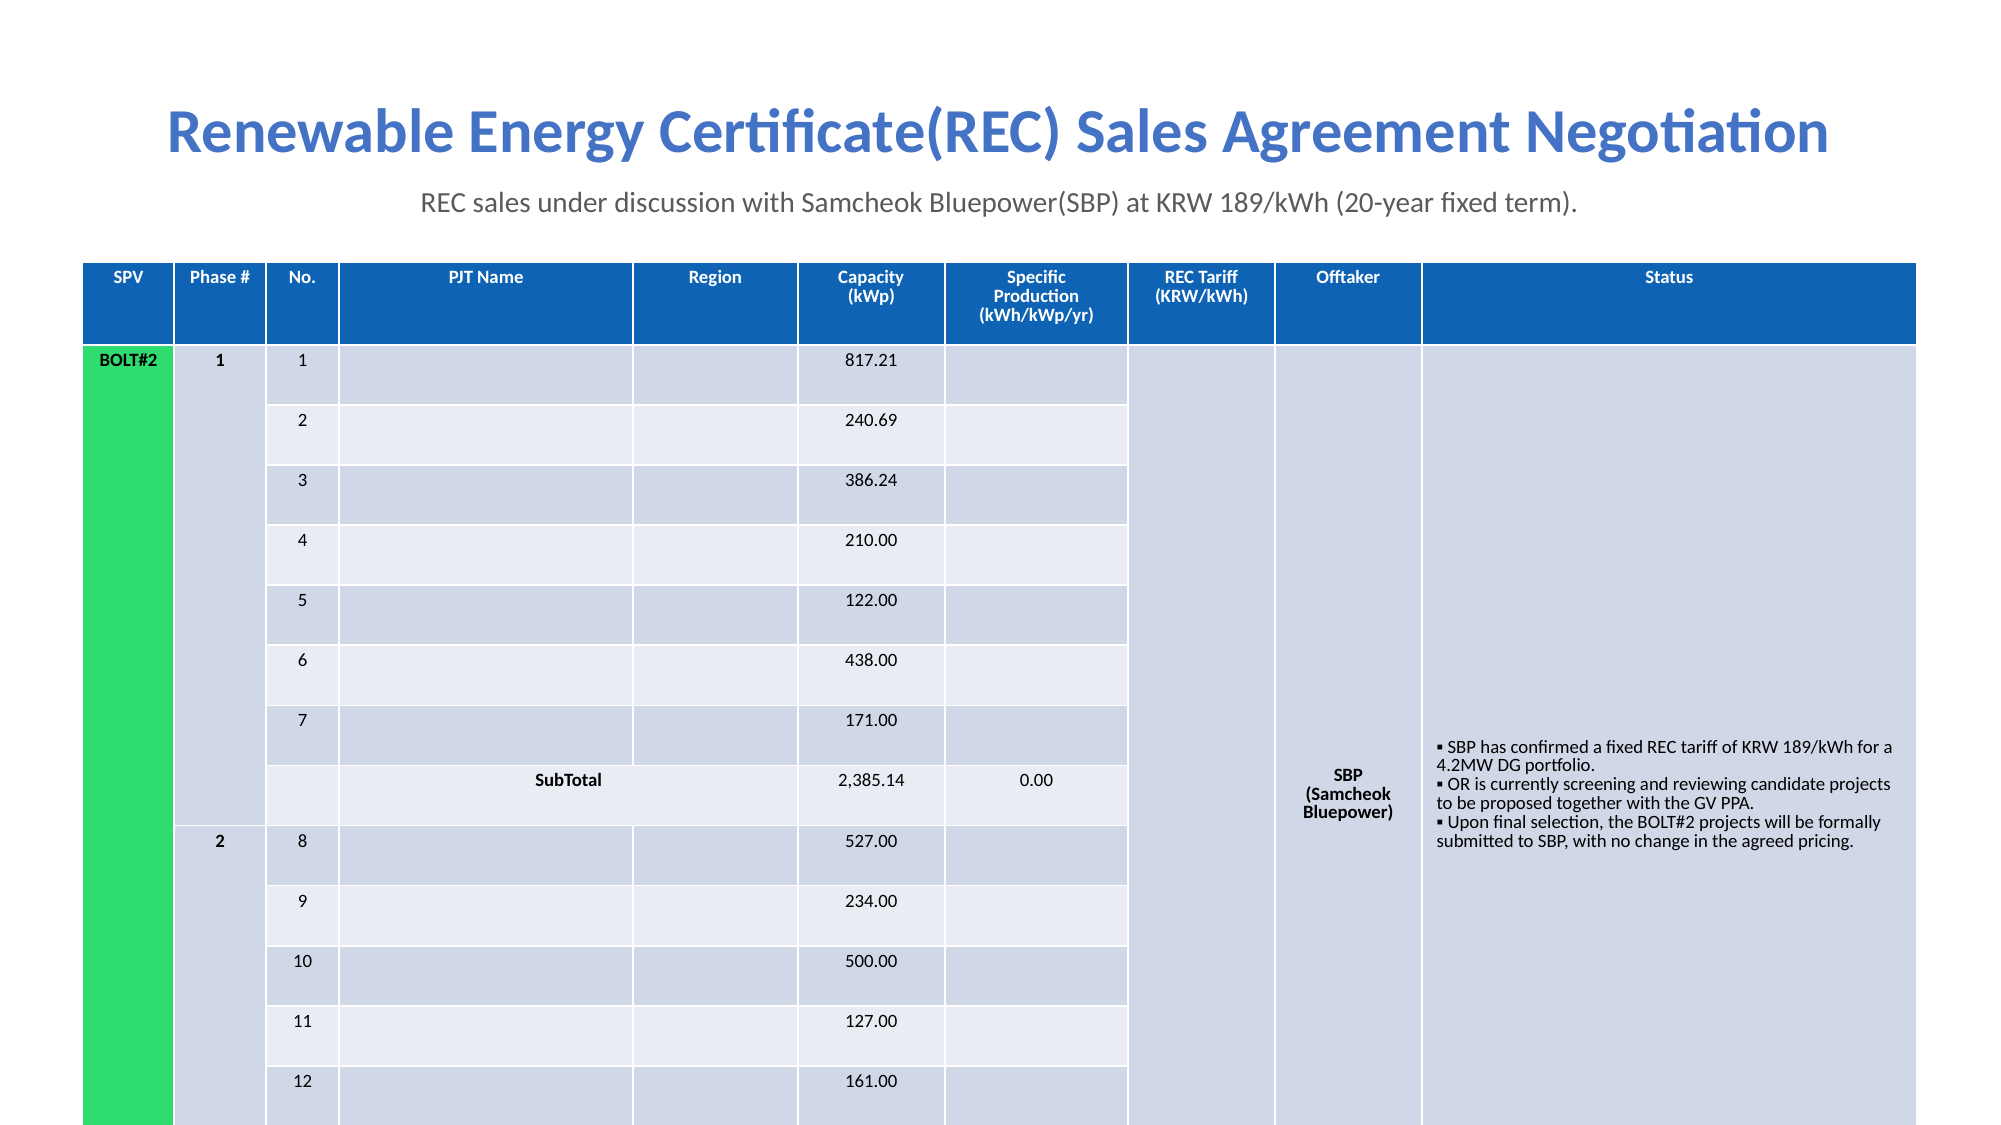

Renewable Energy Certificate(REC) Sales Agreement Negotiation
REC sales under discussion with Samcheok Bluepower(SBP) at KRW 189/kWh (20-year fixed term).
| SPV | Phase # | No. | PJT Name | Region | Capacity (kWp) | Specific Production (kWh/kWp/yr) | REC Tariff (KRW/kWh) | Offtaker | Status |
| --- | --- | --- | --- | --- | --- | --- | --- | --- | --- |
| BOLT#2 | 1 | 1 |  |  | 817.21 |  |  | SBP (Samcheok Bluepower) | ▪ SBP has confirmed a fixed REC tariff of KRW 189/kWh for a 4.2MW DG portfolio. ▪ OR is currently screening and reviewing candidate projects to be proposed together with the GV PPA. ▪ Upon final selection, the BOLT#2 projects will be formally submitted to SBP, with no change in the agreed pricing. |
|  |  | 2 |  |  | 240.69 |  |  |  |  |
|  |  | 3 |  |  | 386.24 |  |  |  |  |
|  |  | 4 |  |  | 210.00 |  |  |  |  |
|  |  | 5 |  |  | 122.00 |  |  |  |  |
|  |  | 6 |  |  | 438.00 |  |  |  |  |
|  |  | 7 |  |  | 171.00 |  |  |  |  |
|  |  |  | SubTotal |  | 2,385.14 | 0.00 |  |  |  |
|  | 2 | 8 |  |  | 527.00 |  |  |  |  |
|  |  | 9 |  |  | 234.00 |  |  |  |  |
|  |  | 10 |  |  | 500.00 |  |  |  |  |
|  |  | 11 |  |  | 127.00 |  |  |  |  |
|  |  | 12 |  |  | 161.00 |  |  |  |  |
|  |  | 13 |  |  | 269.00 |  |  |  |  |
|  |  |  | SubTotal |  | 1,818.00 | 0.00 |  |  |  |
|  |  |  | TOTAL |  | 4,203.14 |  |  |  |  |